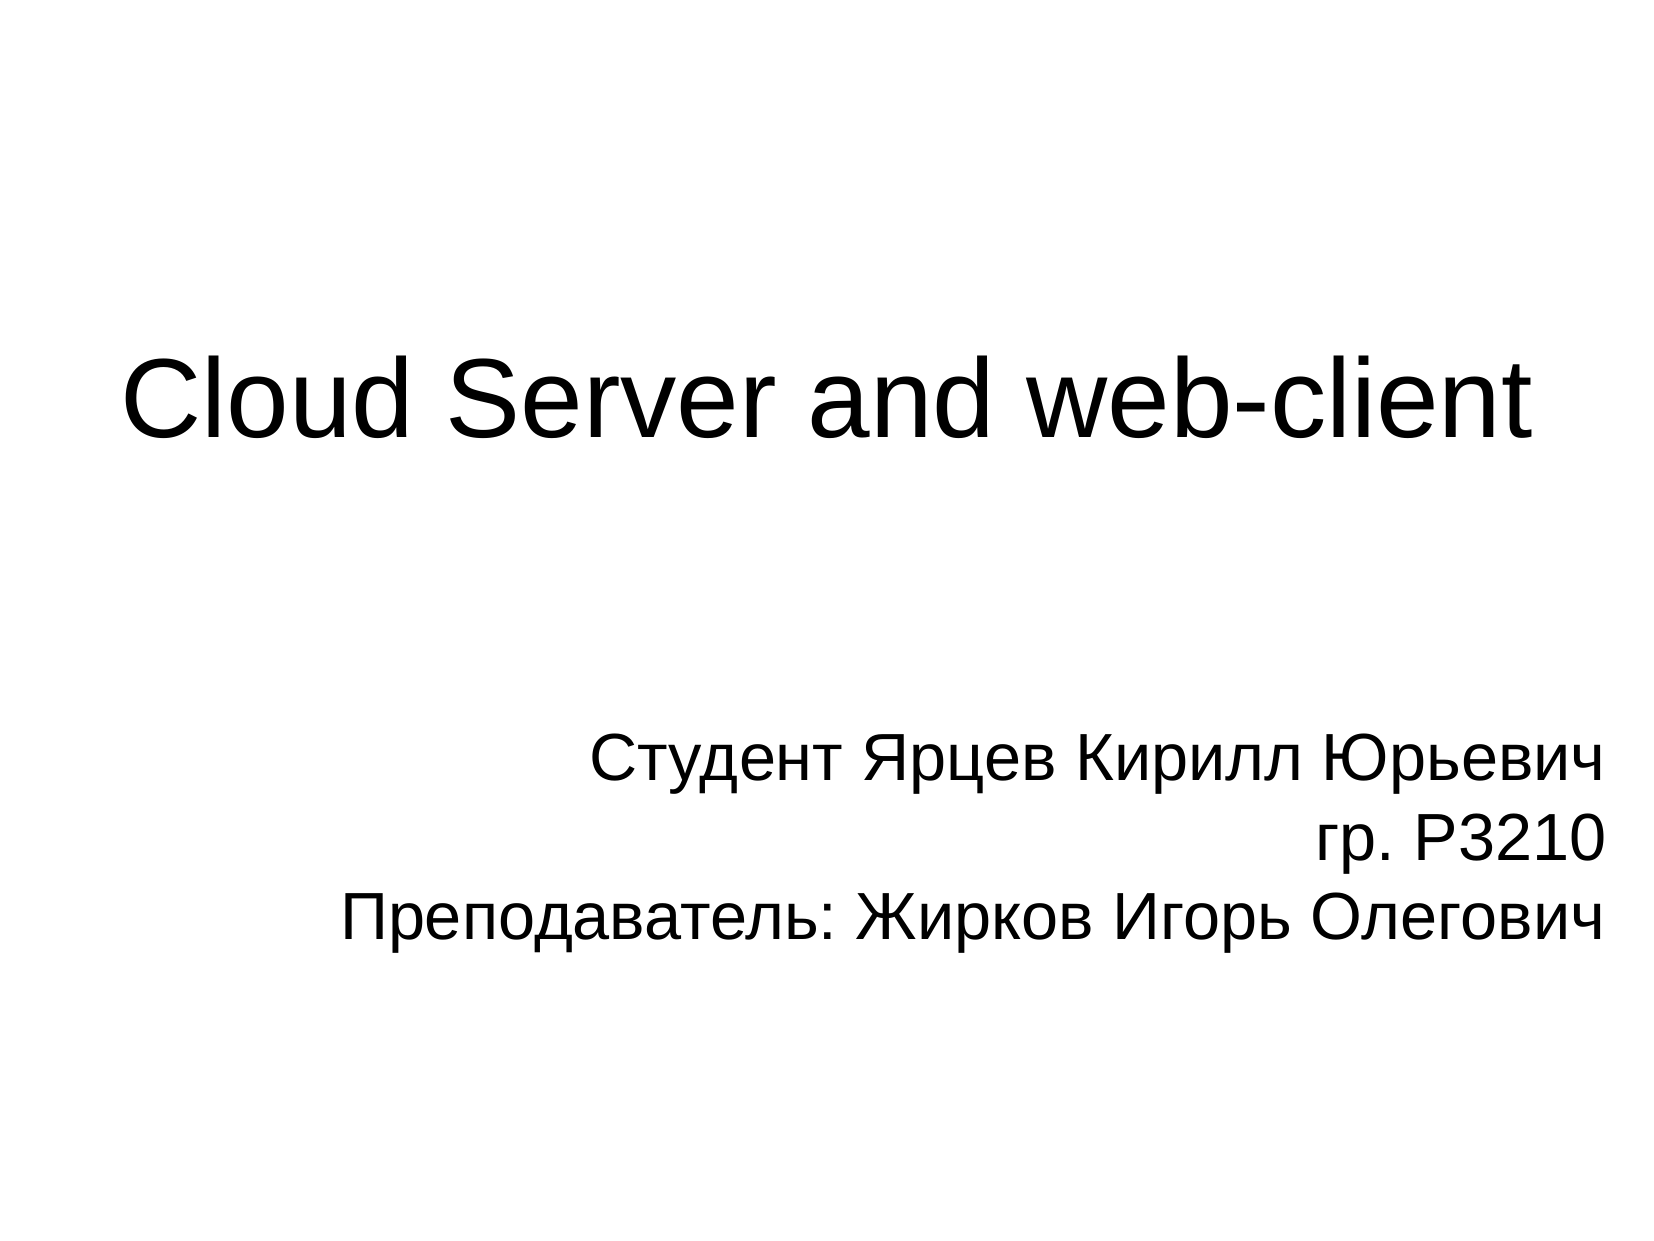

Cloud Server and web-client
Студент Ярцев Кирилл Юрьевич
гр. Р3210
Преподаватель: Жирков Игорь Олегович